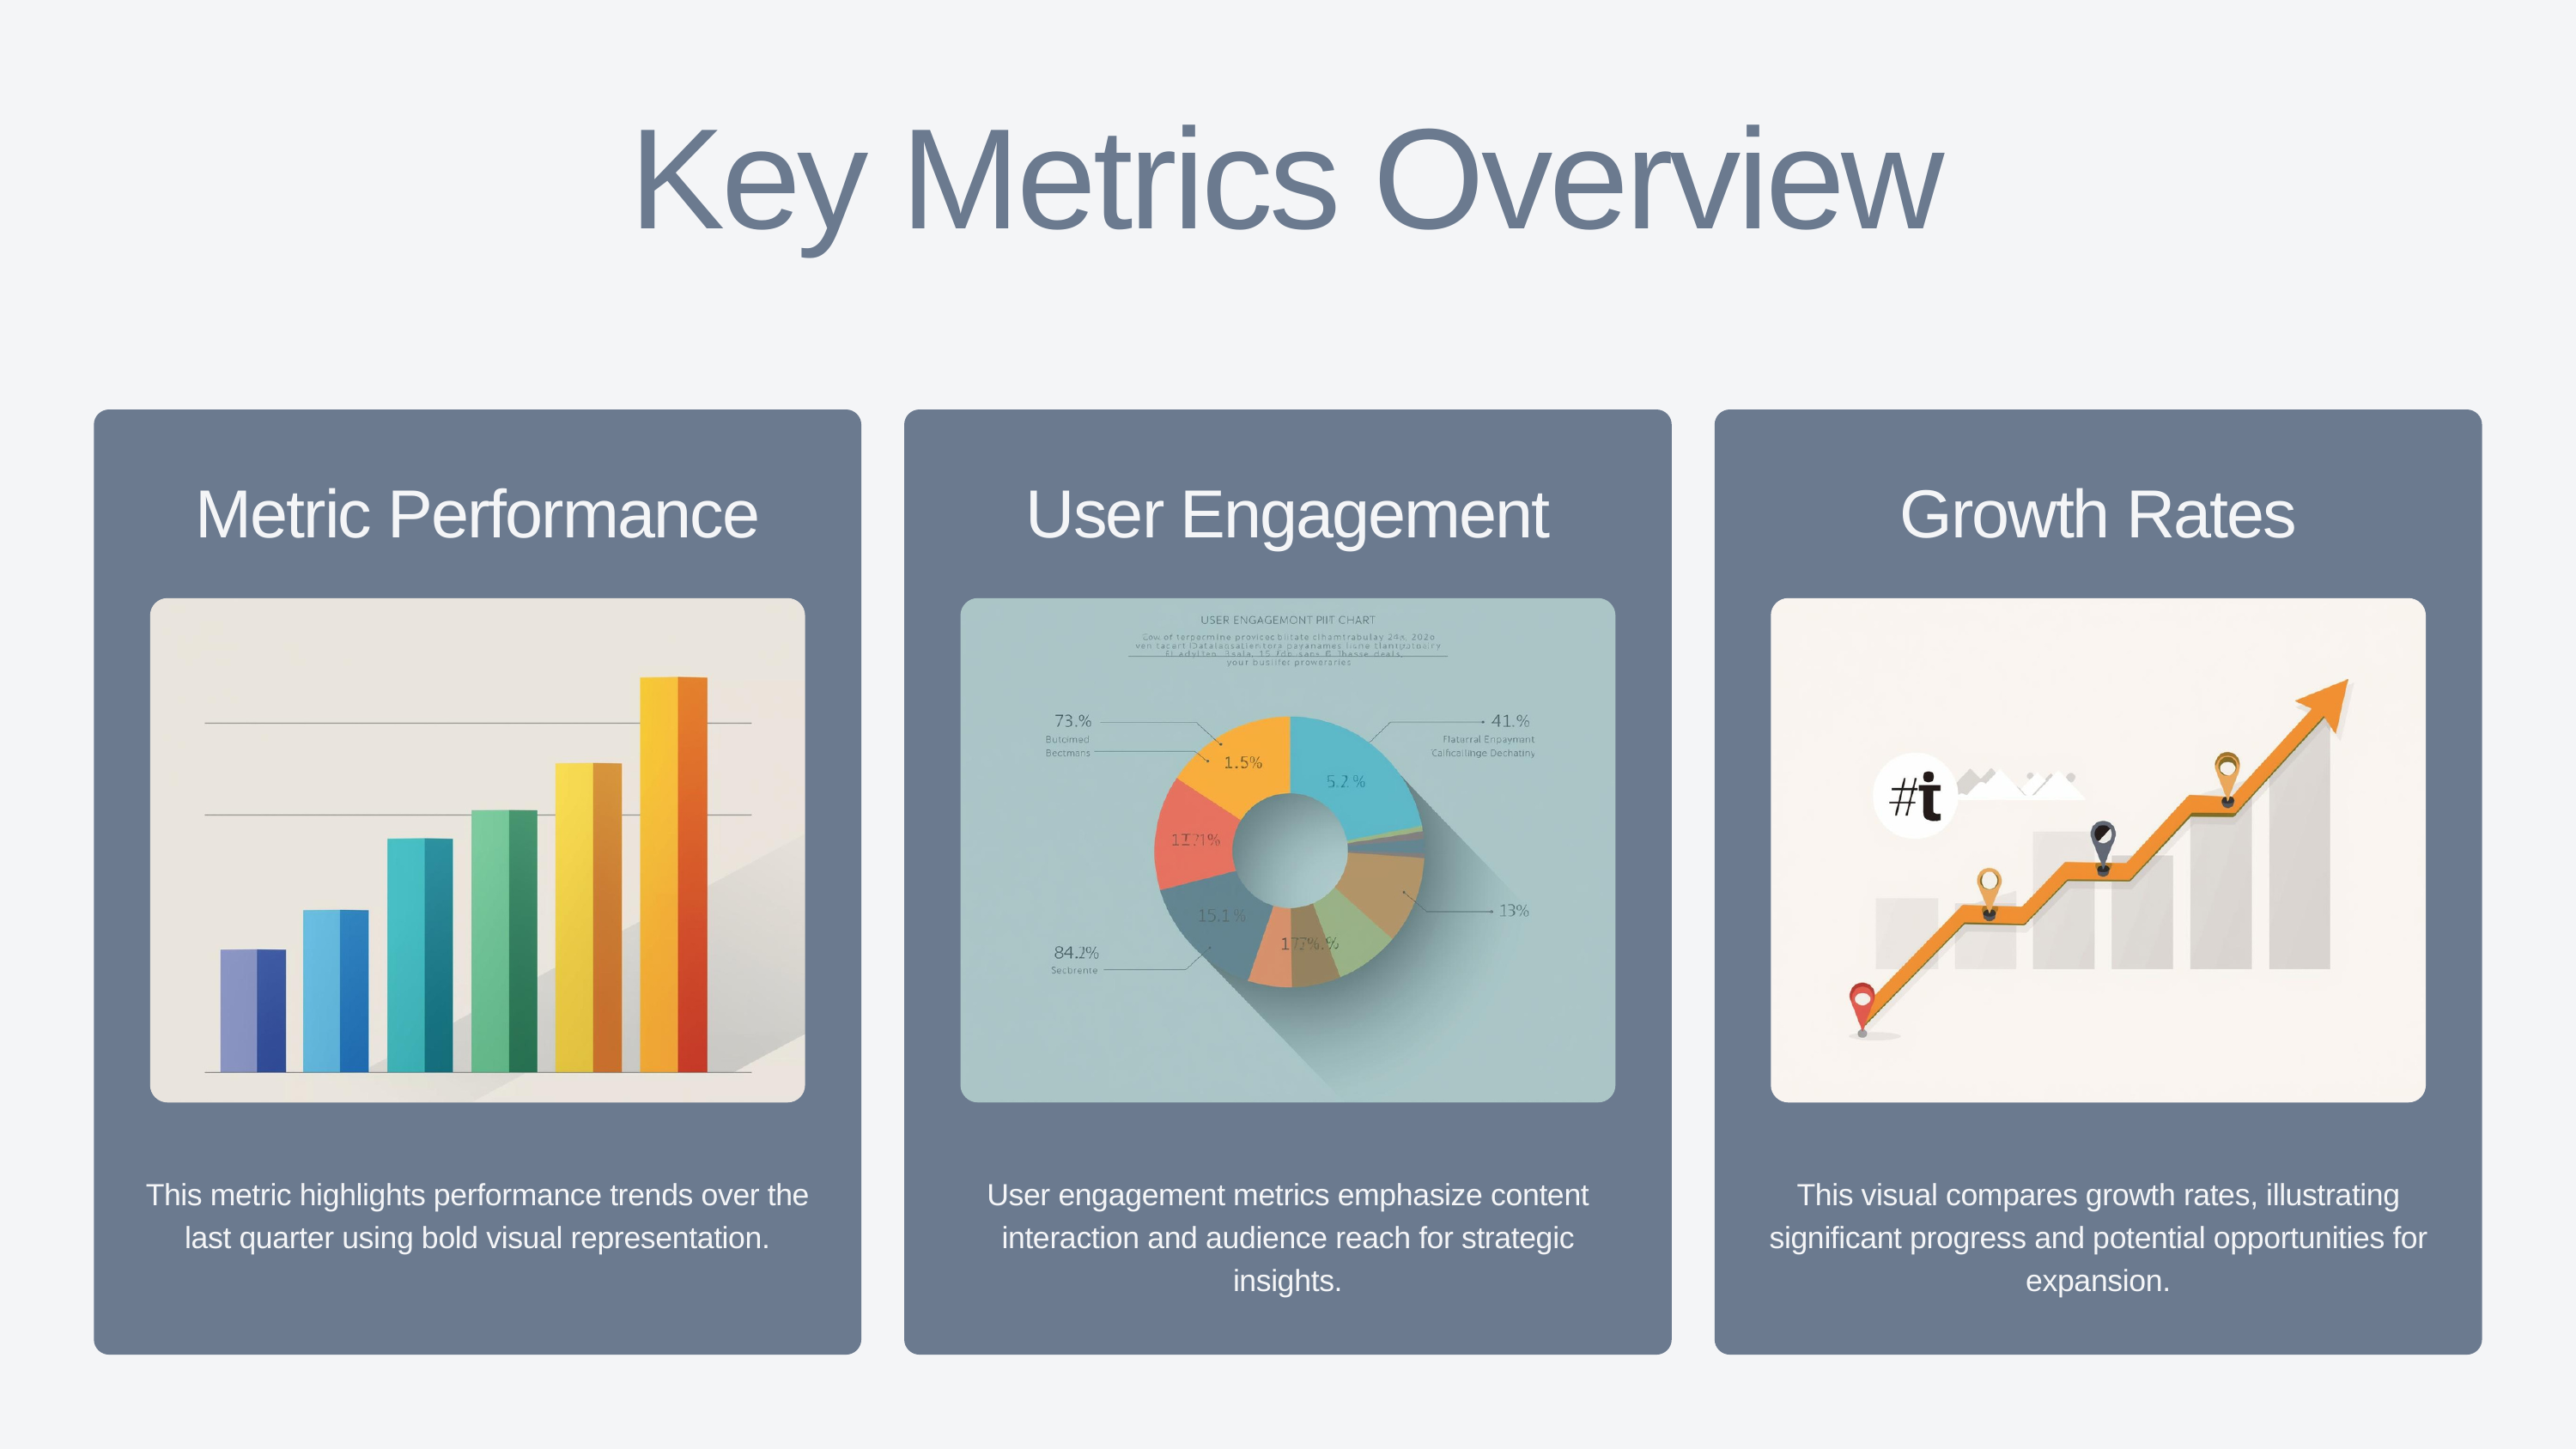

Key Metrics Overview

Metric Performance
User Engagement
Growth Rates

This visual compares growth rates, illustrating significant progress and potential opportunities for expansion.
This metric highlights performance trends over the last quarter using bold visual representation.
User engagement metrics emphasize content interaction and audience reach for strategic insights.